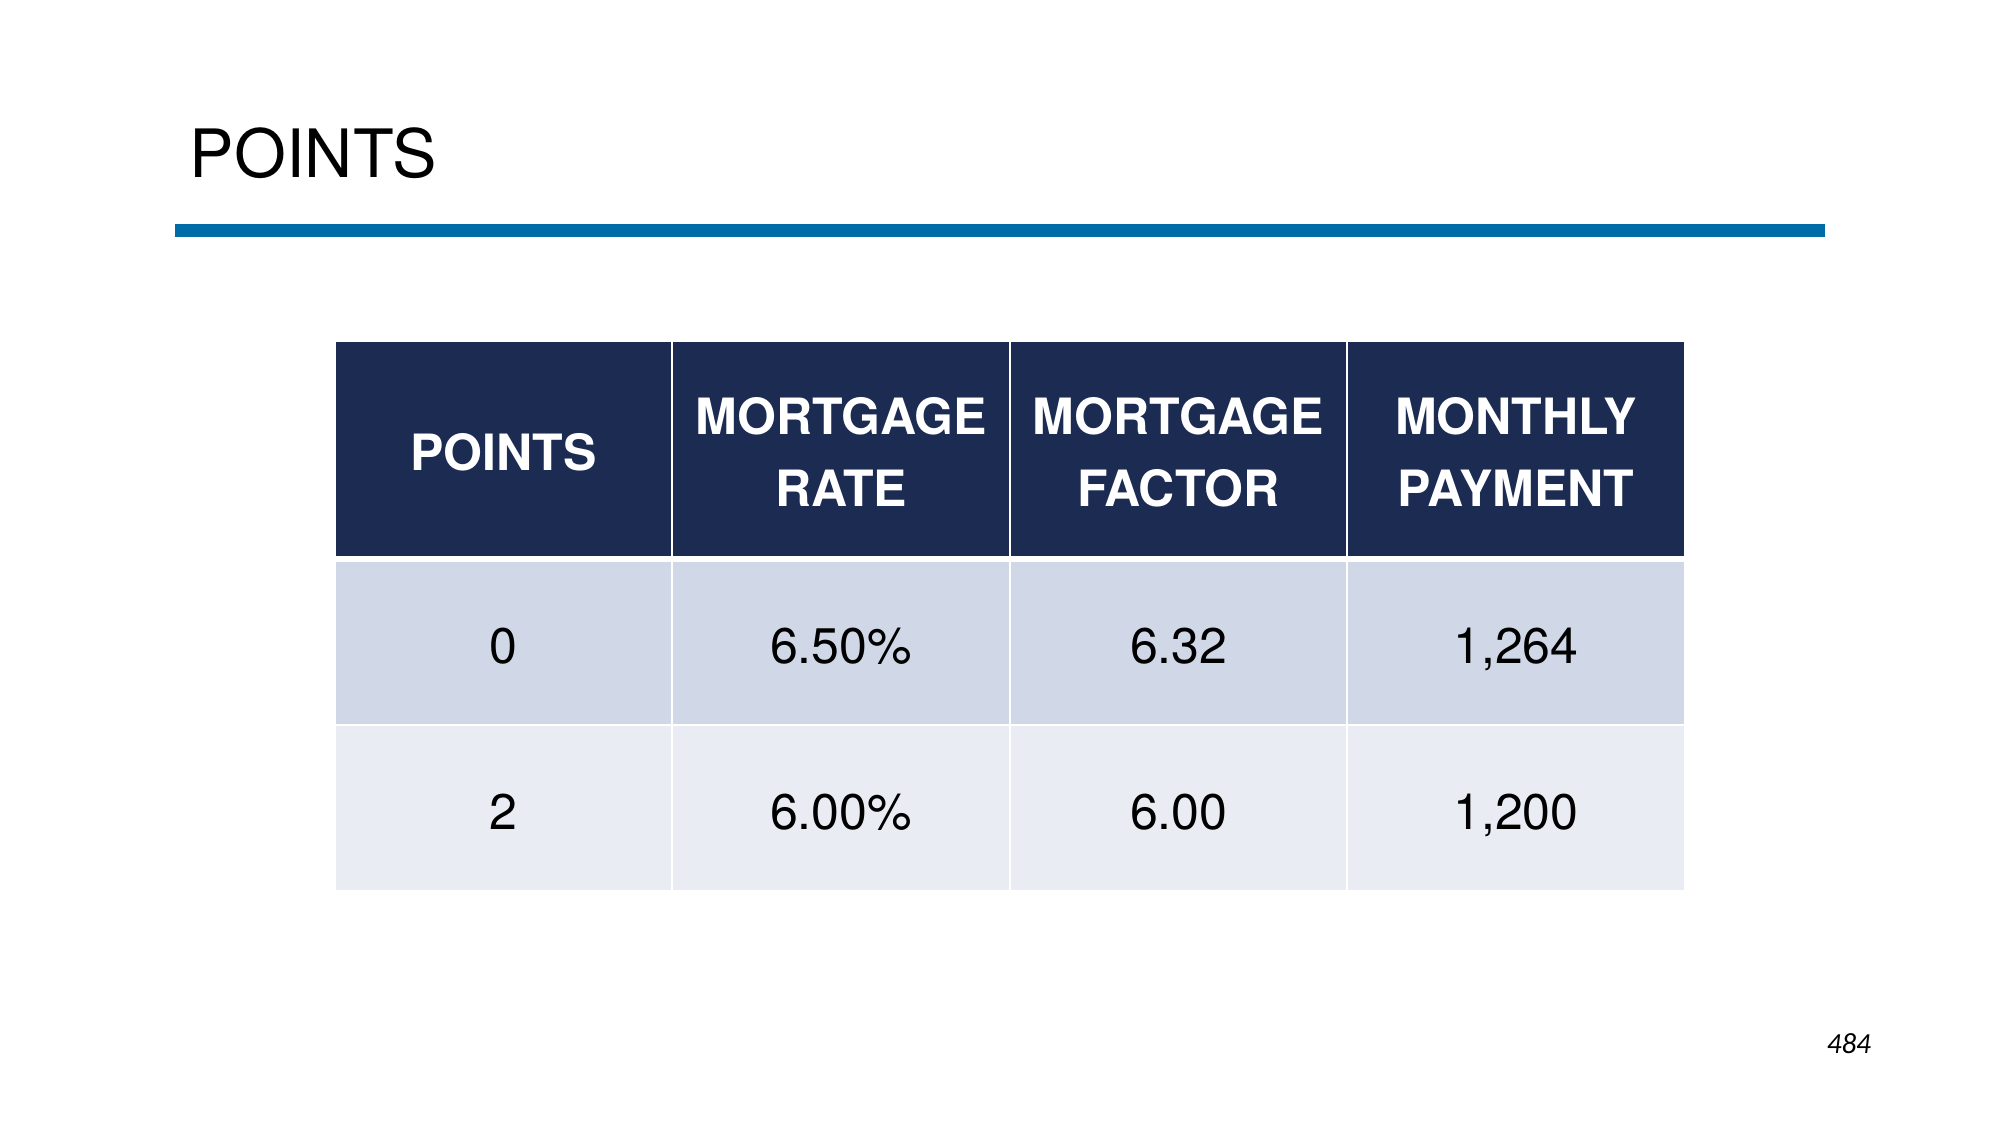

# Points

| Points | Mortgage rate | Mortgage factor | Monthly Payment |
| --- | --- | --- | --- |
| 0 | 6.50% | 6.32 | 1,264 |
| 2 | 6.00% | 6.00 | 1,200 |
1-484